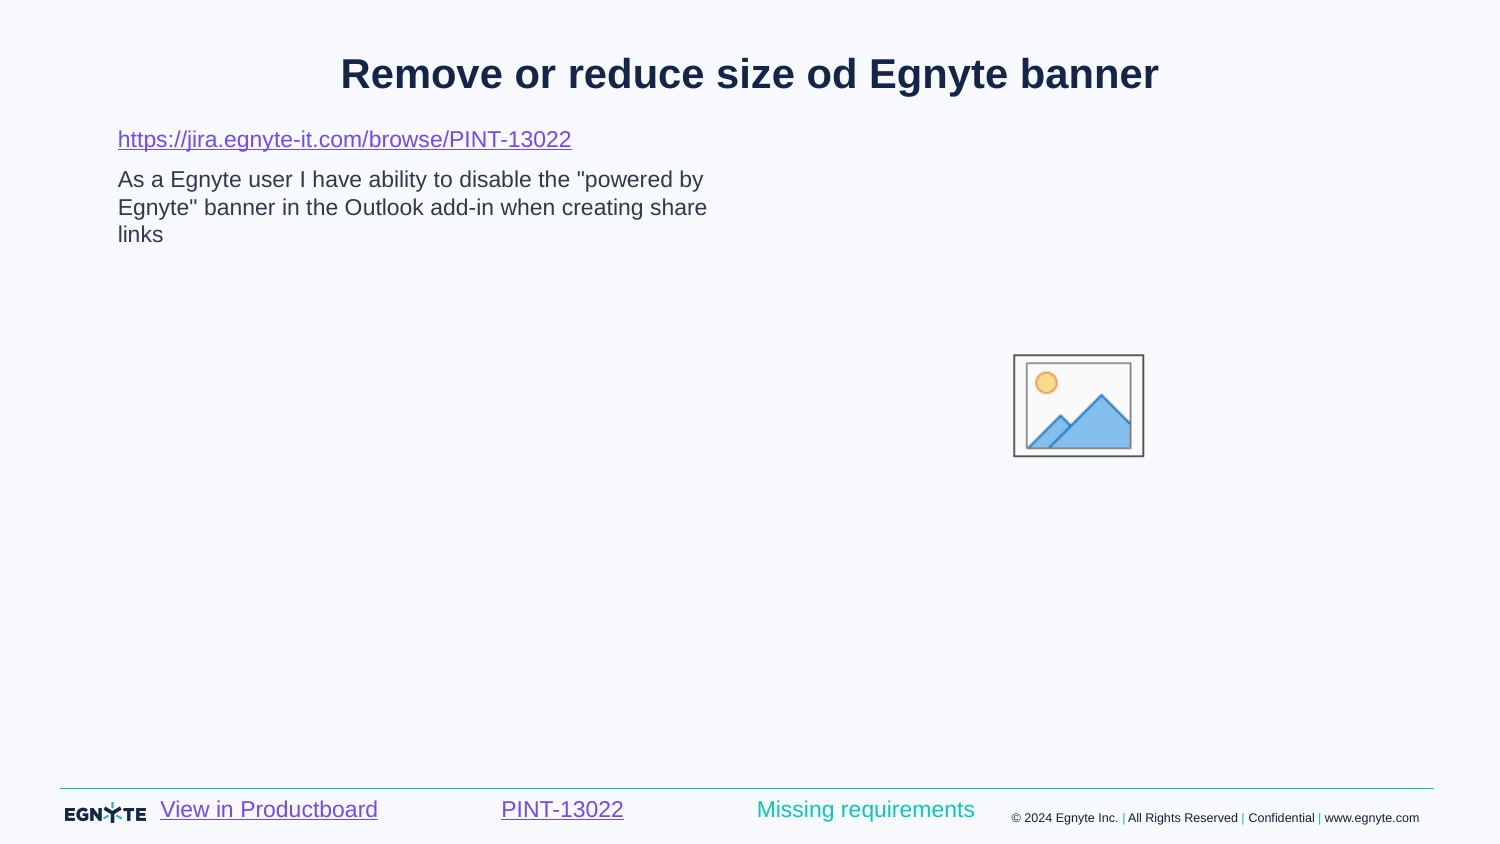

# Remove or reduce size od Egnyte banner
https://jira.egnyte-it.com/browse/PINT-13022
As a Egnyte user I have ability to disable the "powered by Egnyte" banner in the Outlook add-in when creating share links

Missing requirements
PINT-13022
View in Productboard